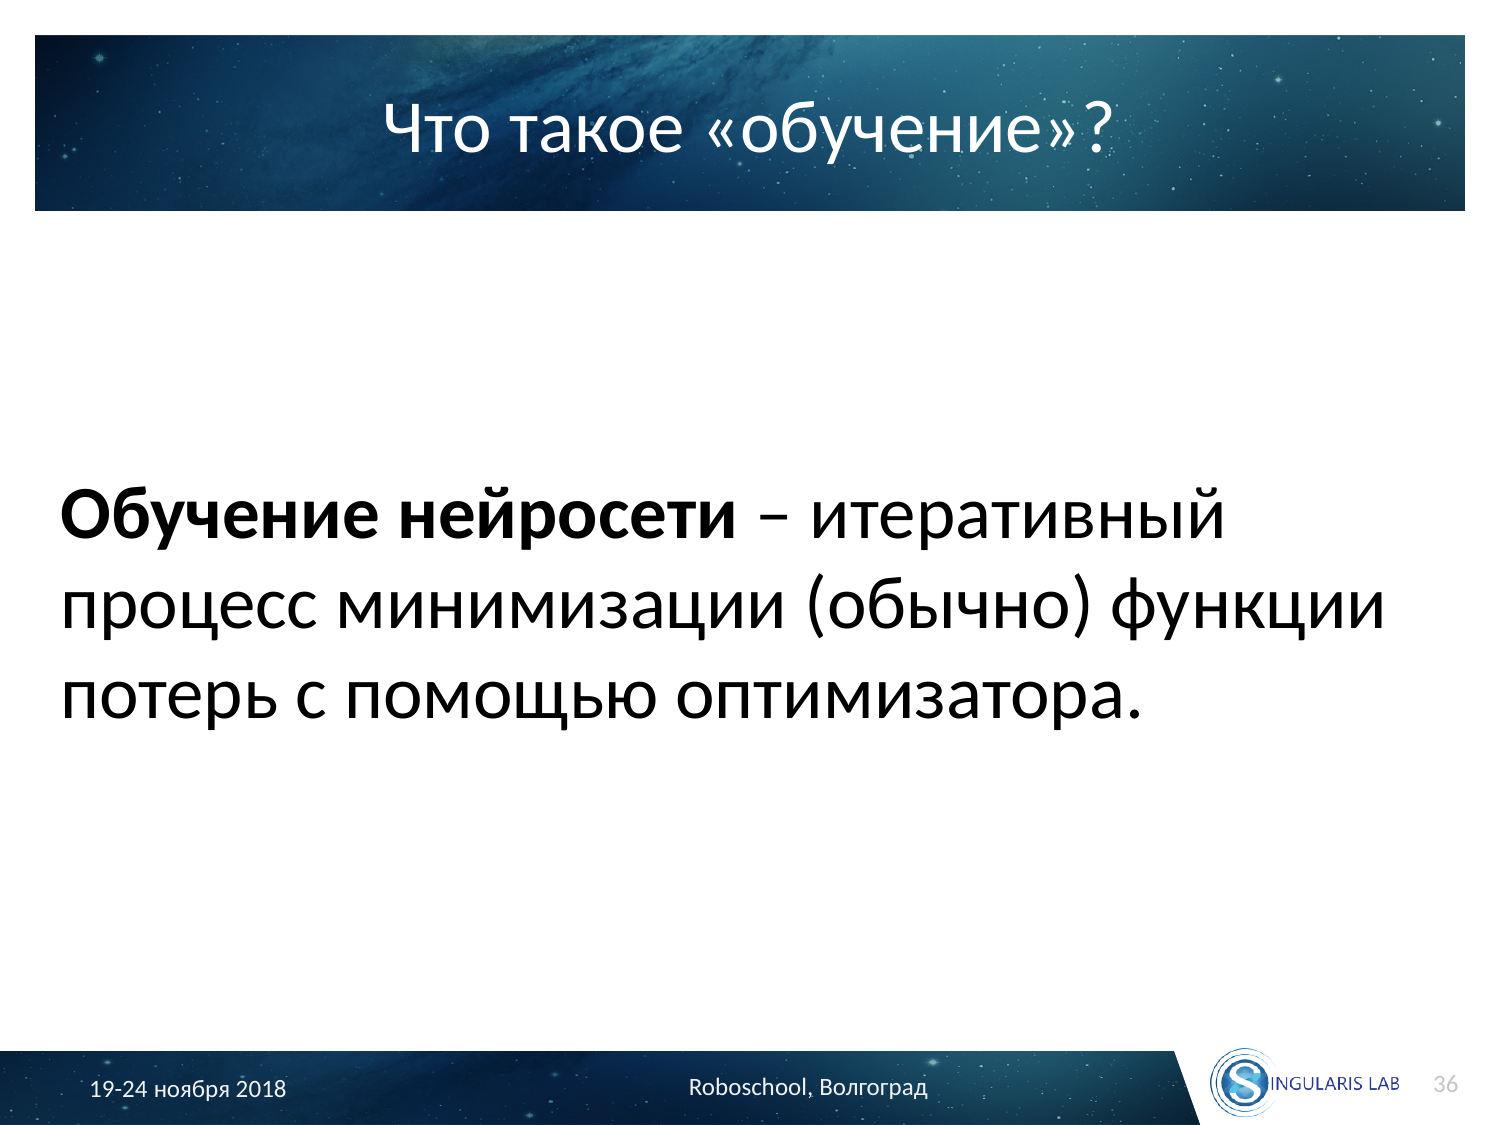

# Что такое «обучение»?
Обучение нейросети – итеративный процесс минимизации (обычно) функции потерь с помощью оптимизатора.
36
Roboschool, Волгоград
19-24 ноября 2018